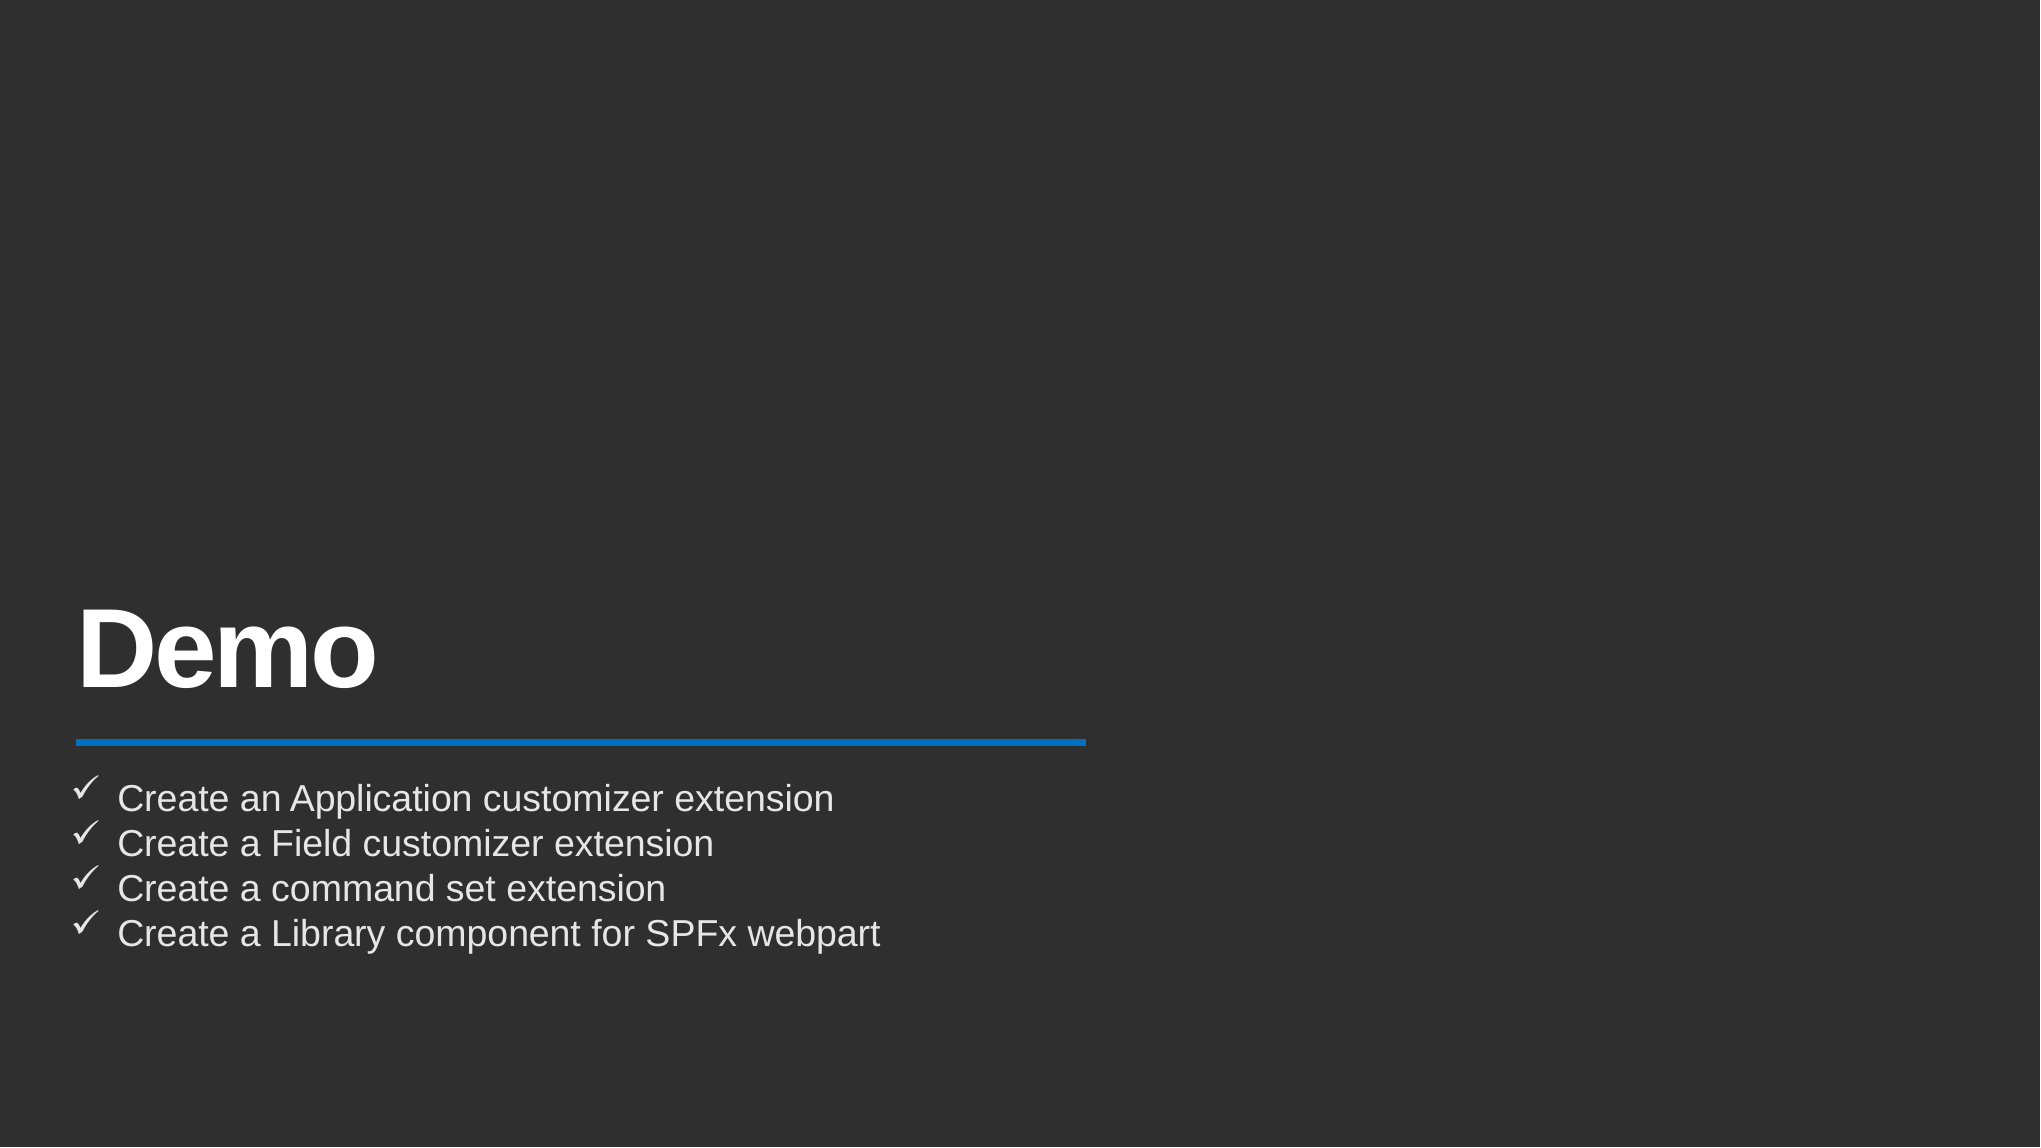

# Demo
Create an Application customizer extension
Create a Field customizer extension
Create a command set extension
Create a Library component for SPFx webpart